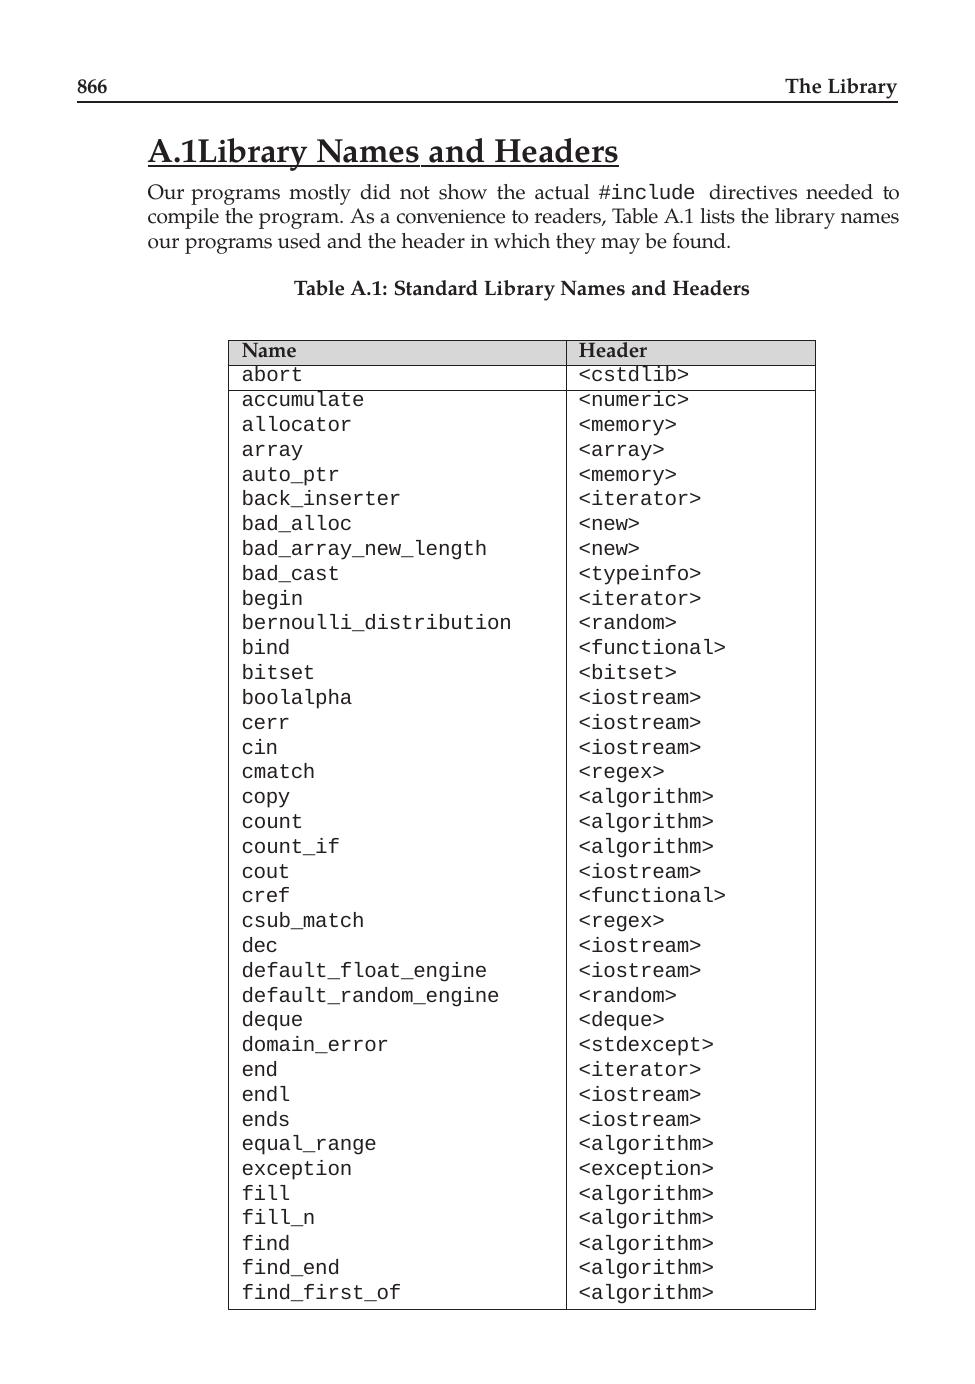

866
The Library

A.1	Library Names and Headers
Our programs mostly did not show the actual #include directives needed to compile the program. As a convenience to readers, Table A.1 lists the library names our programs used and the header in which they may be found.

Table A.1: Standard Library Names and Headers
| Name | Header |
| --- | --- |
| abort | <cstdlib> |
| accumulate | <numeric> |
| allocator | <memory> |
| array | <array> |
| auto\_ptr | <memory> |
| back\_inserter | <iterator> |
| bad\_alloc | <new> |
| bad\_array\_new\_length | <new> |
| bad\_cast | <typeinfo> |
| begin | <iterator> |
| bernoulli\_distribution | <random> |
| bind | <functional> |
| bitset | <bitset> |
| boolalpha | <iostream> |
| cerr | <iostream> |
| cin | <iostream> |
| cmatch | <regex> |
| copy | <algorithm> |
| count | <algorithm> |
| count\_if | <algorithm> |
| cout | <iostream> |
| cref | <functional> |
| csub\_match | <regex> |
| dec | <iostream> |
| default\_float\_engine | <iostream> |
| default\_random\_engine | <random> |
| deque | <deque> |
| domain\_error | <stdexcept> |
| end | <iterator> |
| endl | <iostream> |
| ends | <iostream> |
| equal\_range | <algorithm> |
| exception | <exception> |
| fill | <algorithm> |
| fill\_n | <algorithm> |
| find | <algorithm> |
| find\_end | <algorithm> |
| find\_first\_of | <algorithm> |